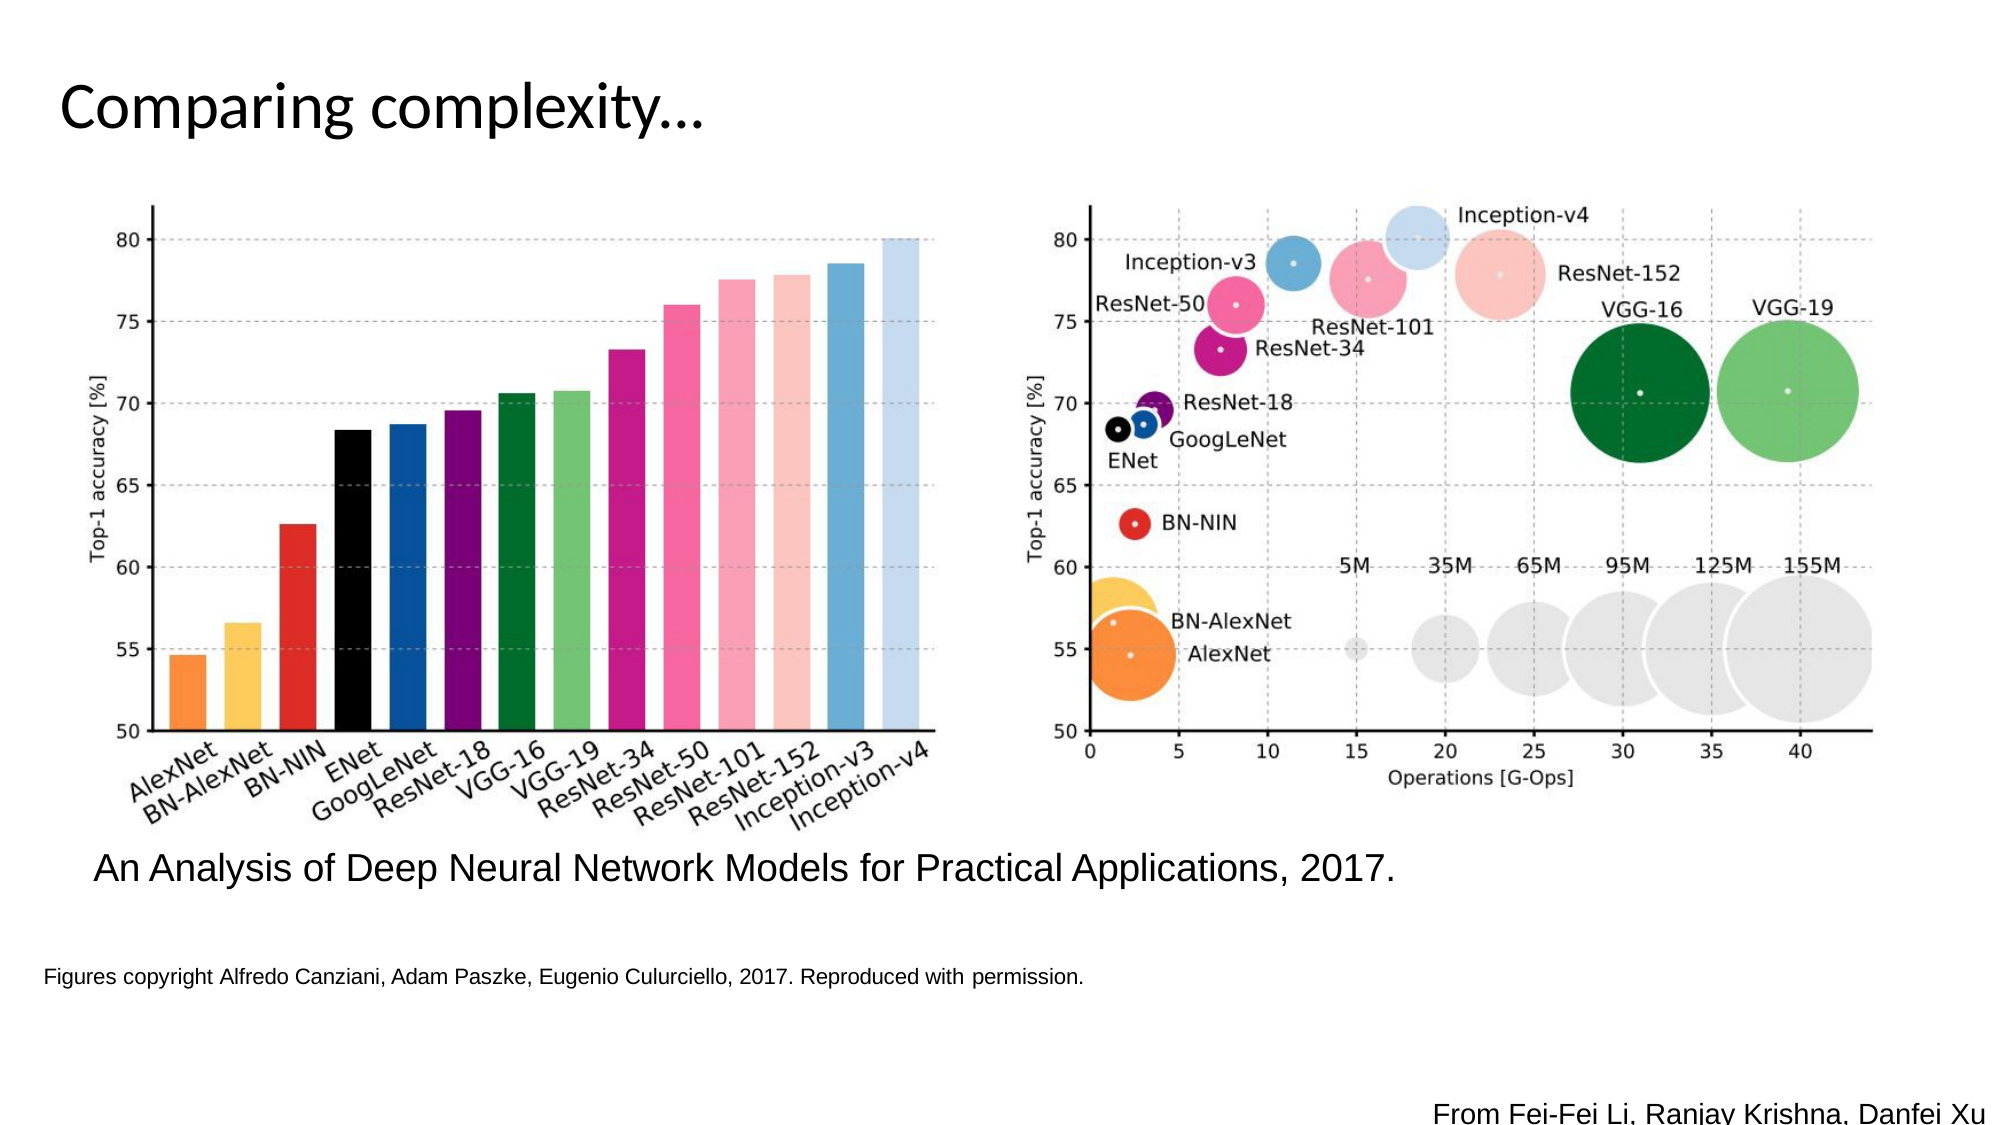

# Comparing complexity...

An Analysis of Deep Neural Network Models for Practical Applications, 2017.
Figures copyright Alfredo Canziani, Adam Paszke, Eugenio Culurciello, 2017. Reproduced with permission.
May 5, 2020
67
From Fei-Fei Li, Ranjay Krishna, Danfei Xu